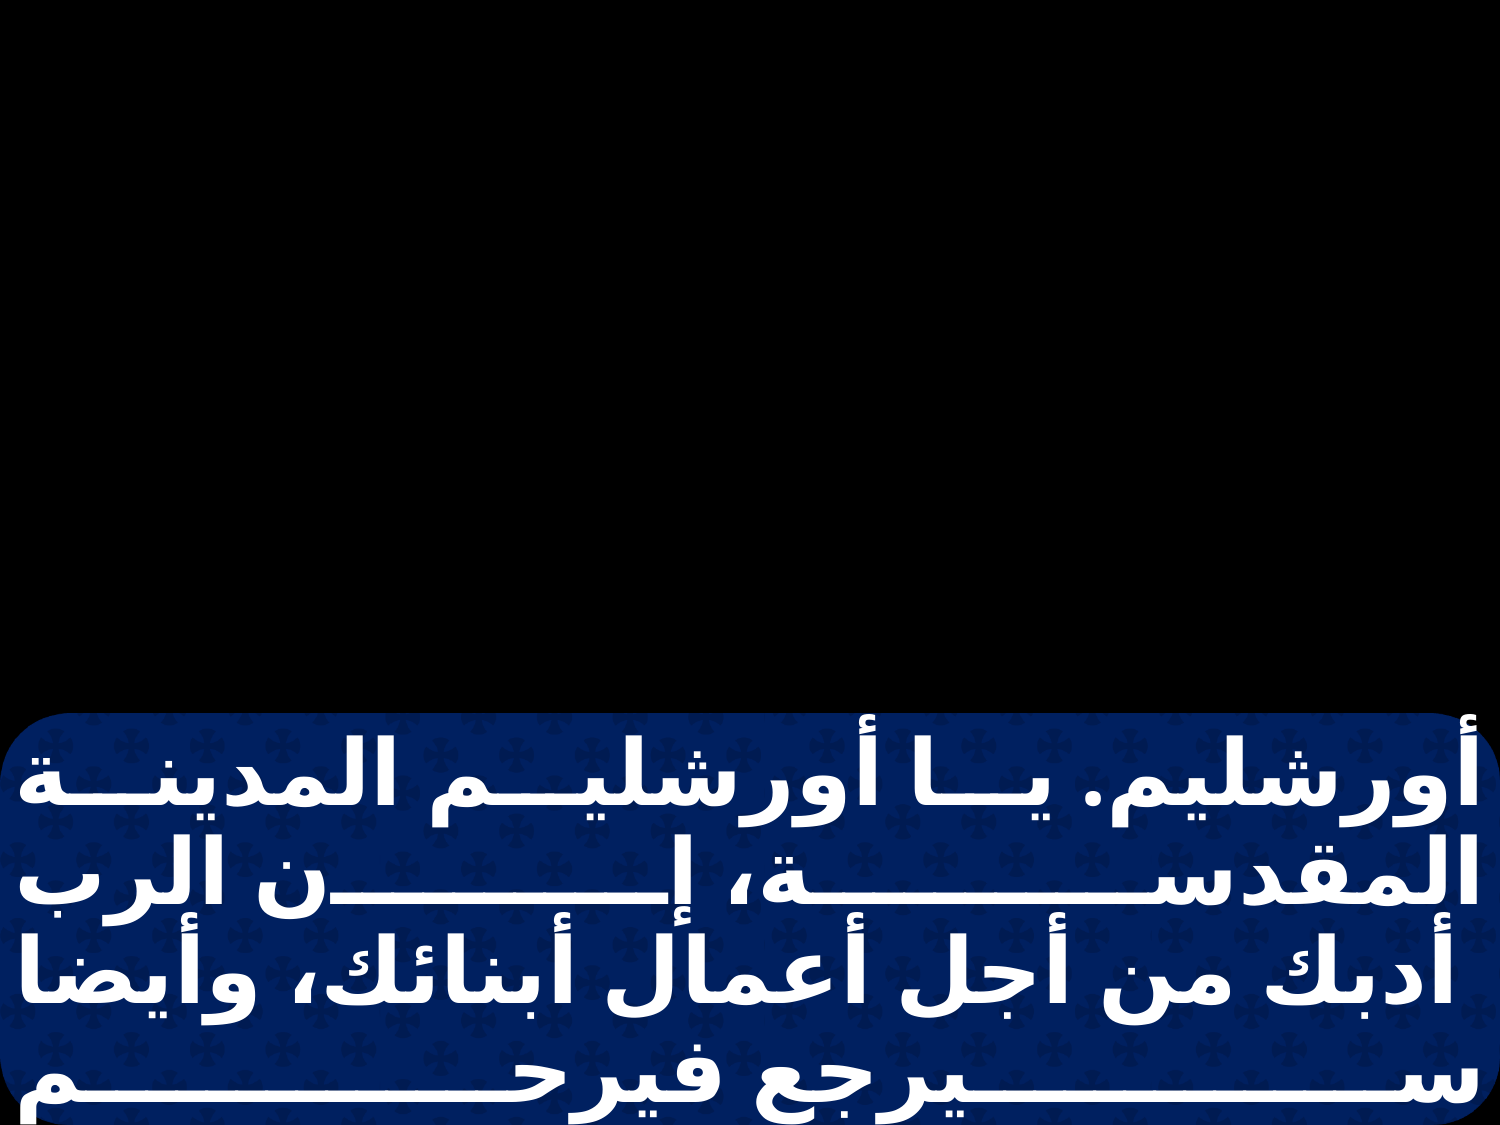

أورشليم. يا أورشليم المدينة المقدسة، إن الرب
 أدبك من أجل أعمال أبنائك، وأيضا سيرجع فيرحم